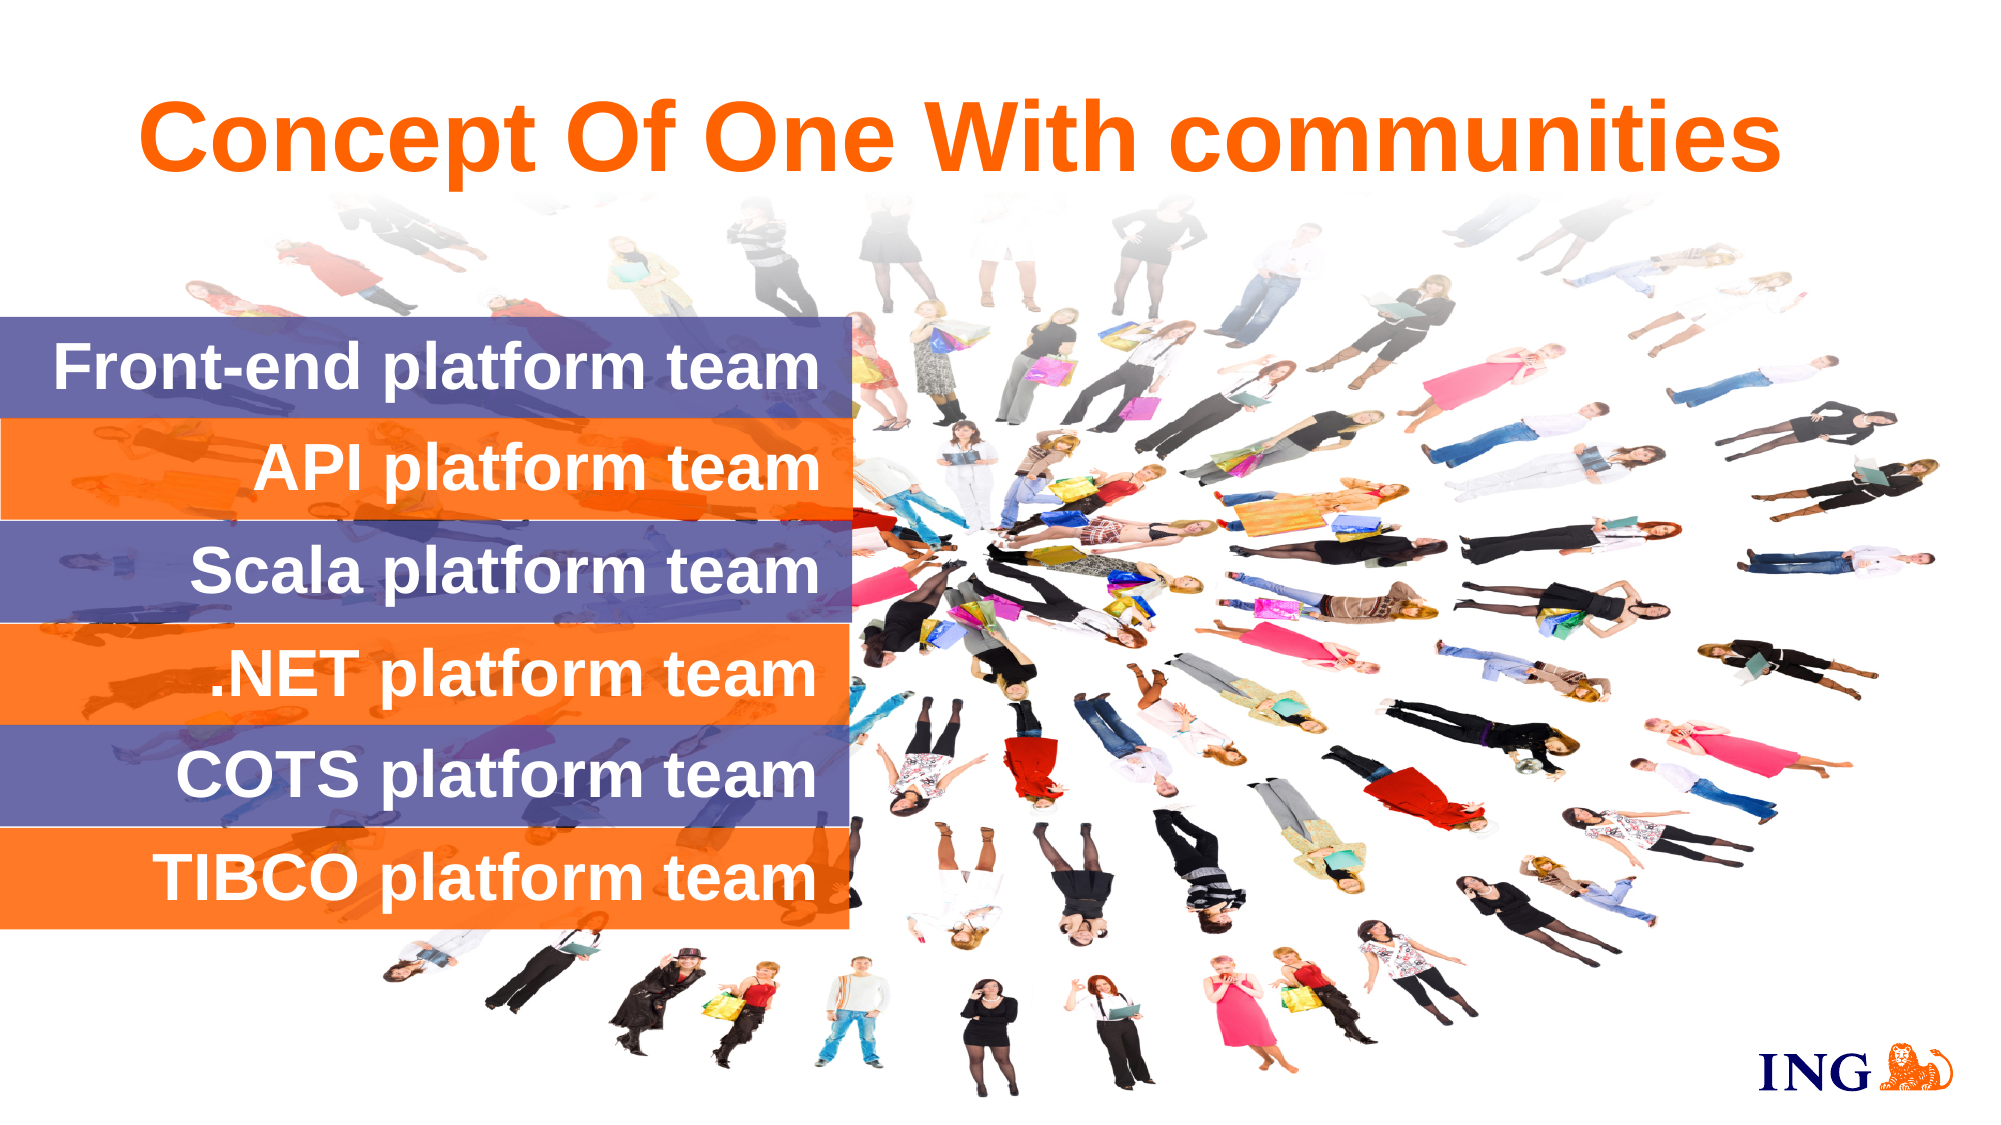

# Concept Of One With communities
Front-end platform team
API platform team
Scala platform team
.NET platform team
COTS platform team
TIBCO platform team